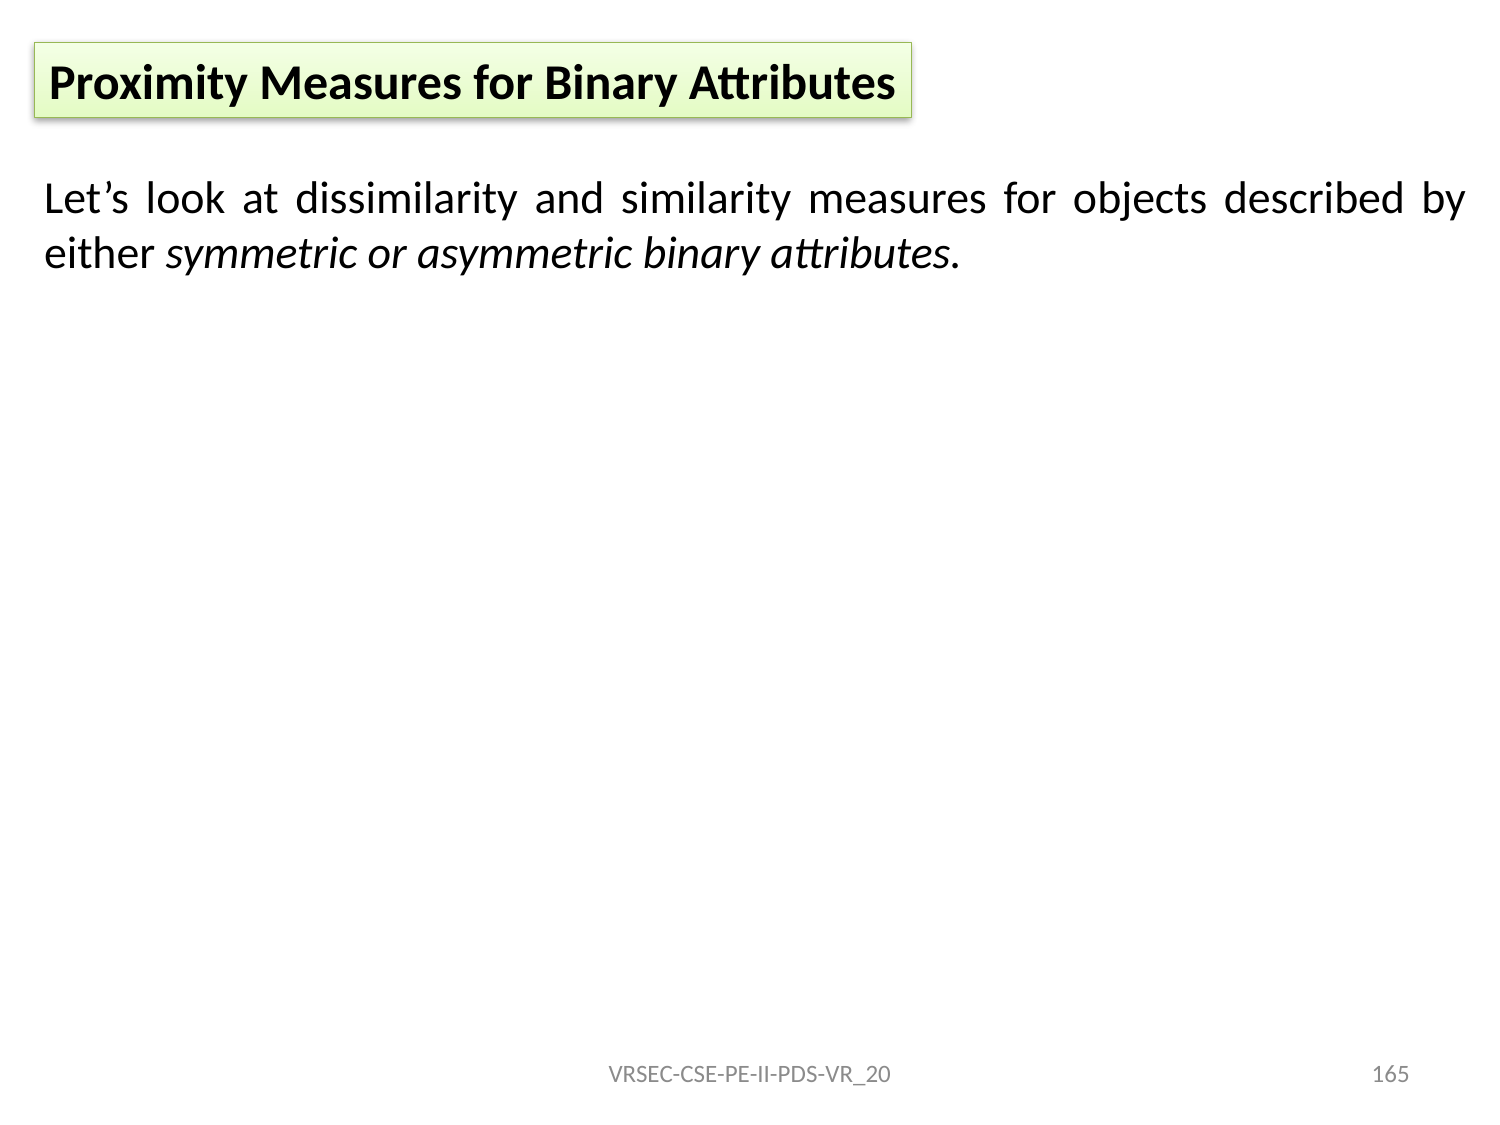

Proximity Measures for Binary Attributes
Let’s look at dissimilarity and similarity measures for objects described by either symmetric or asymmetric binary attributes.
VRSEC-CSE-PE-II-PDS-VR_20
165